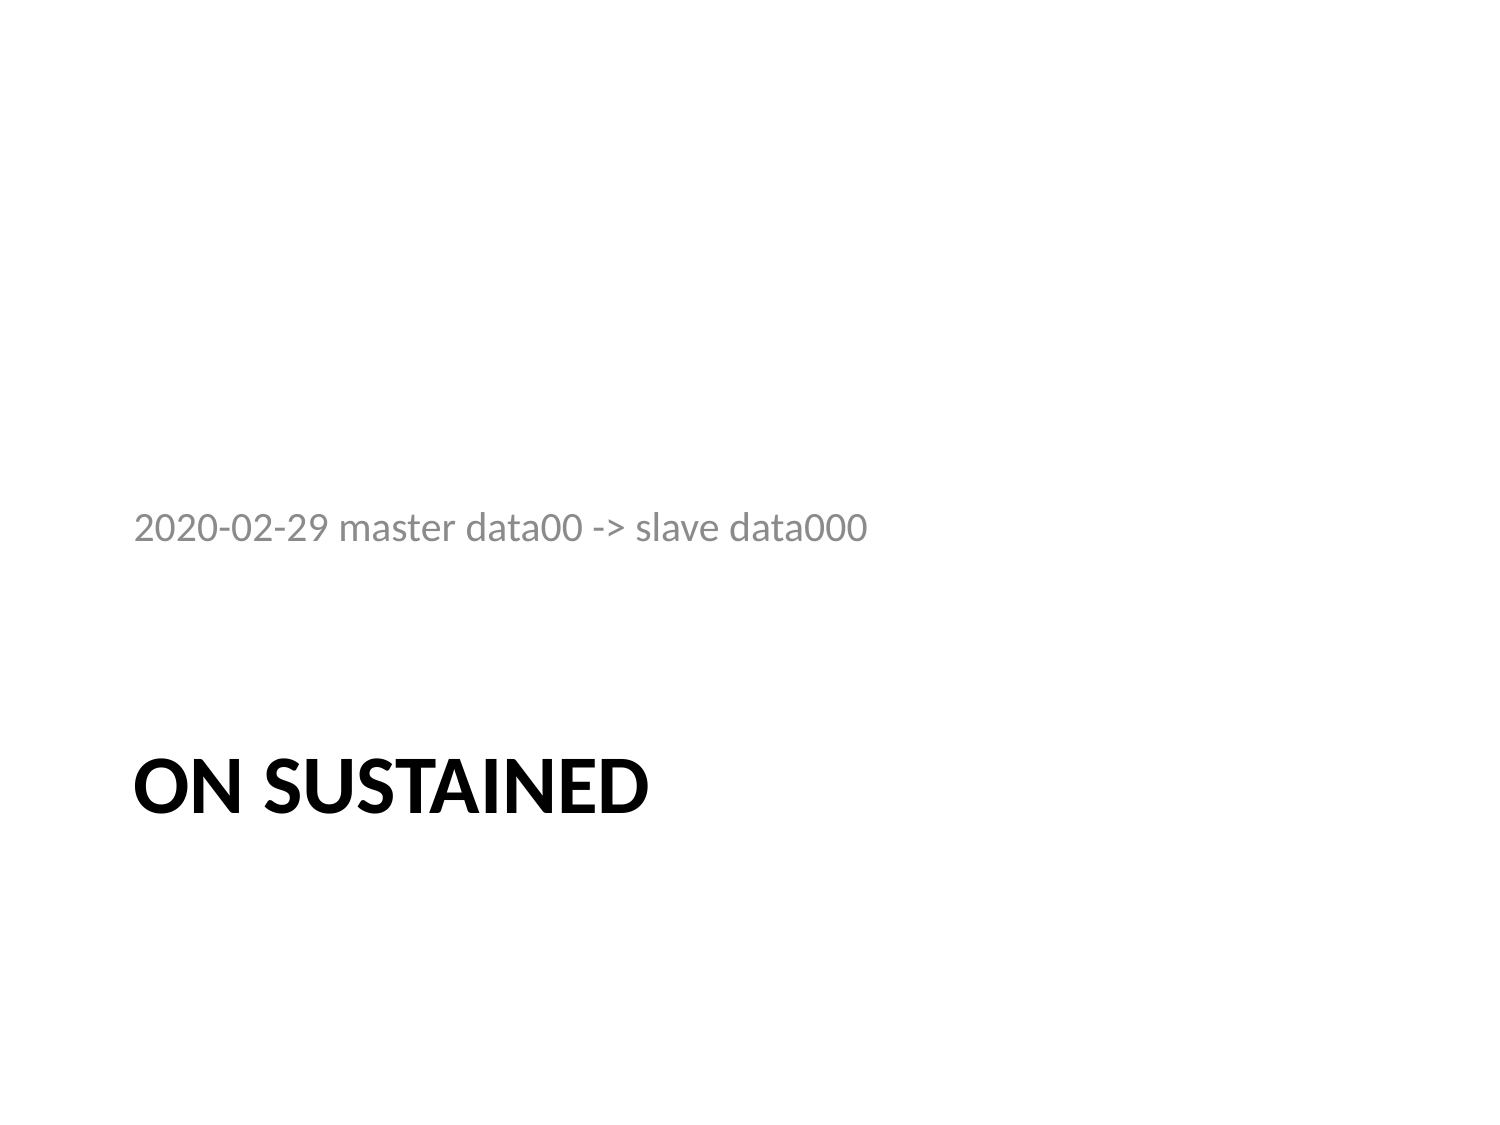

2020-02-29 master data00 -> slave data000
# ON SUSTAINED